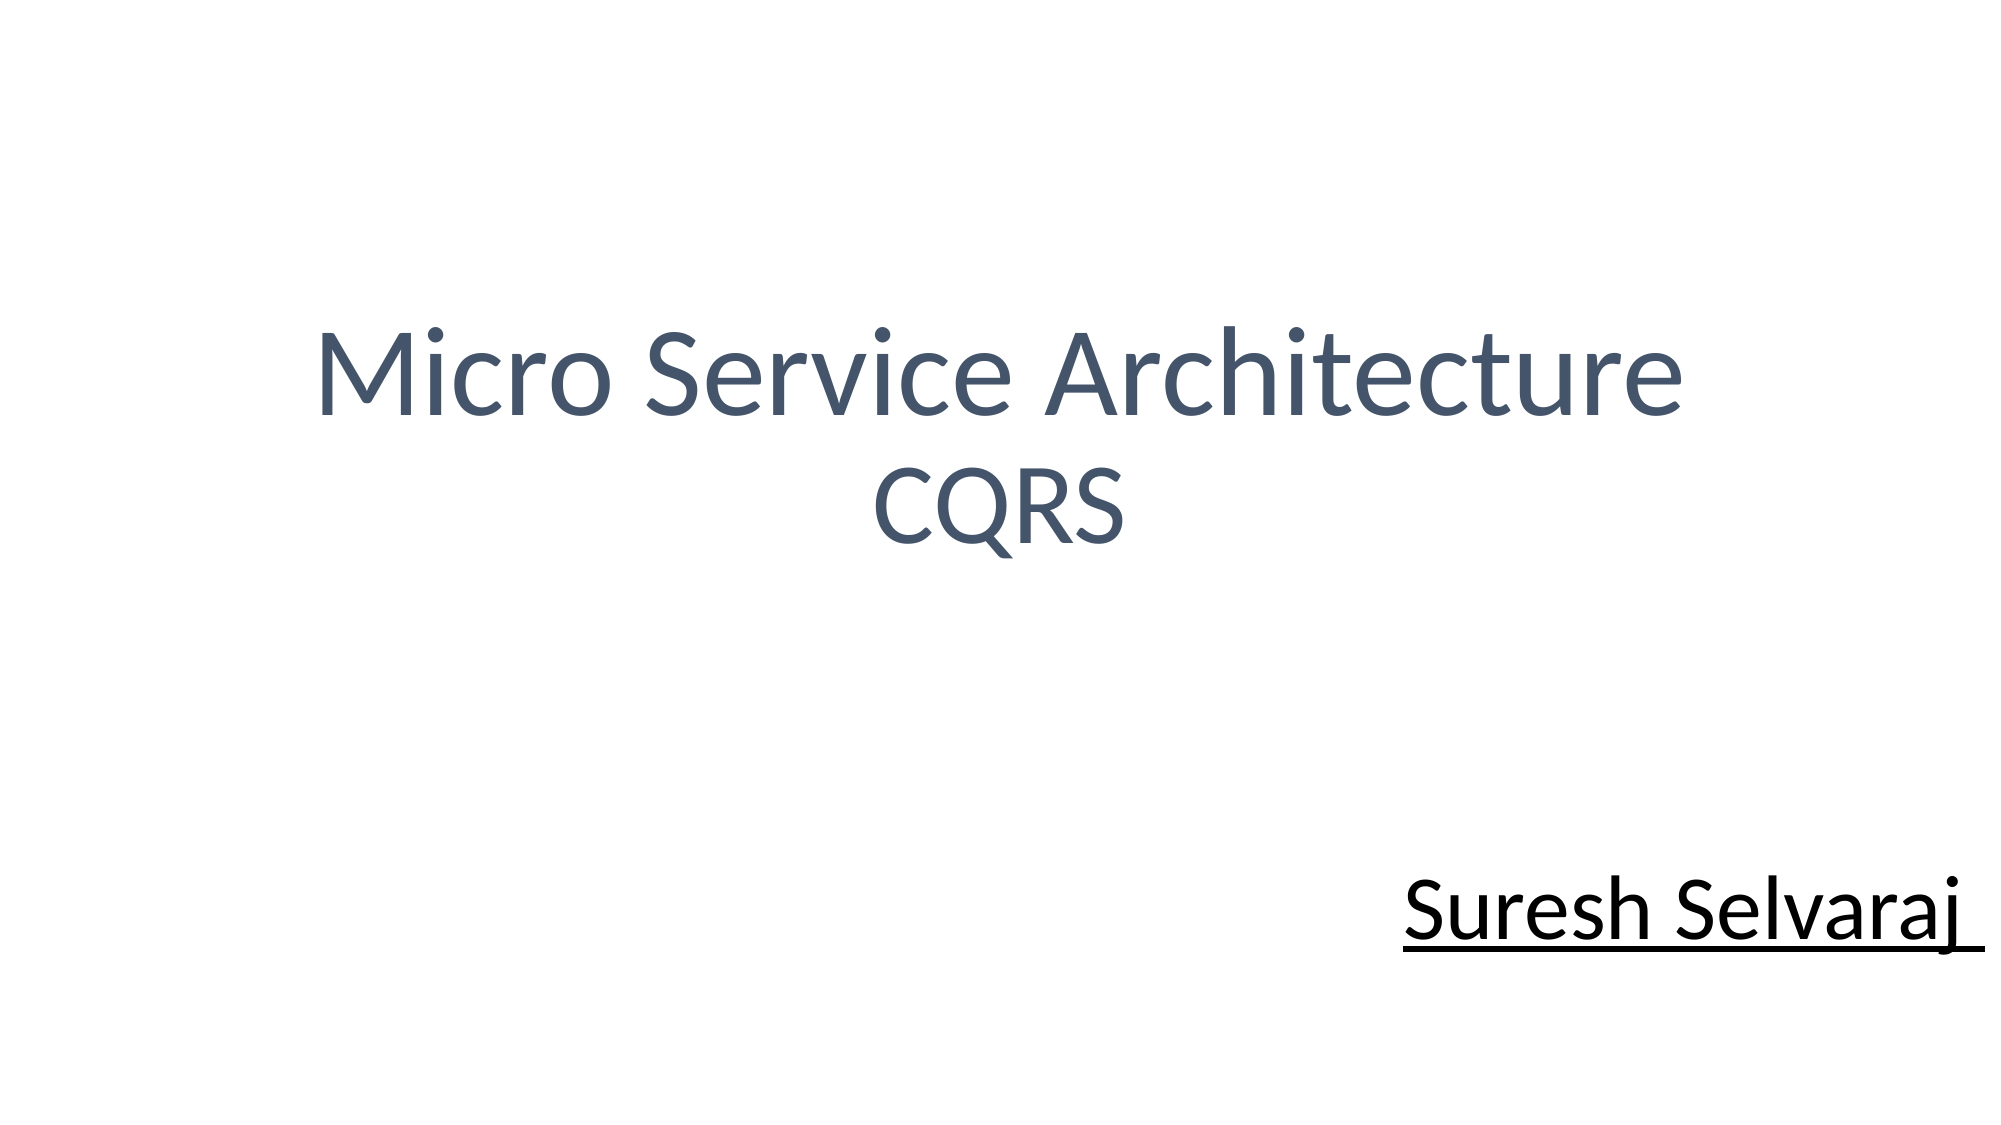

# Micro Service Architecture CQRS
Suresh Selvaraj